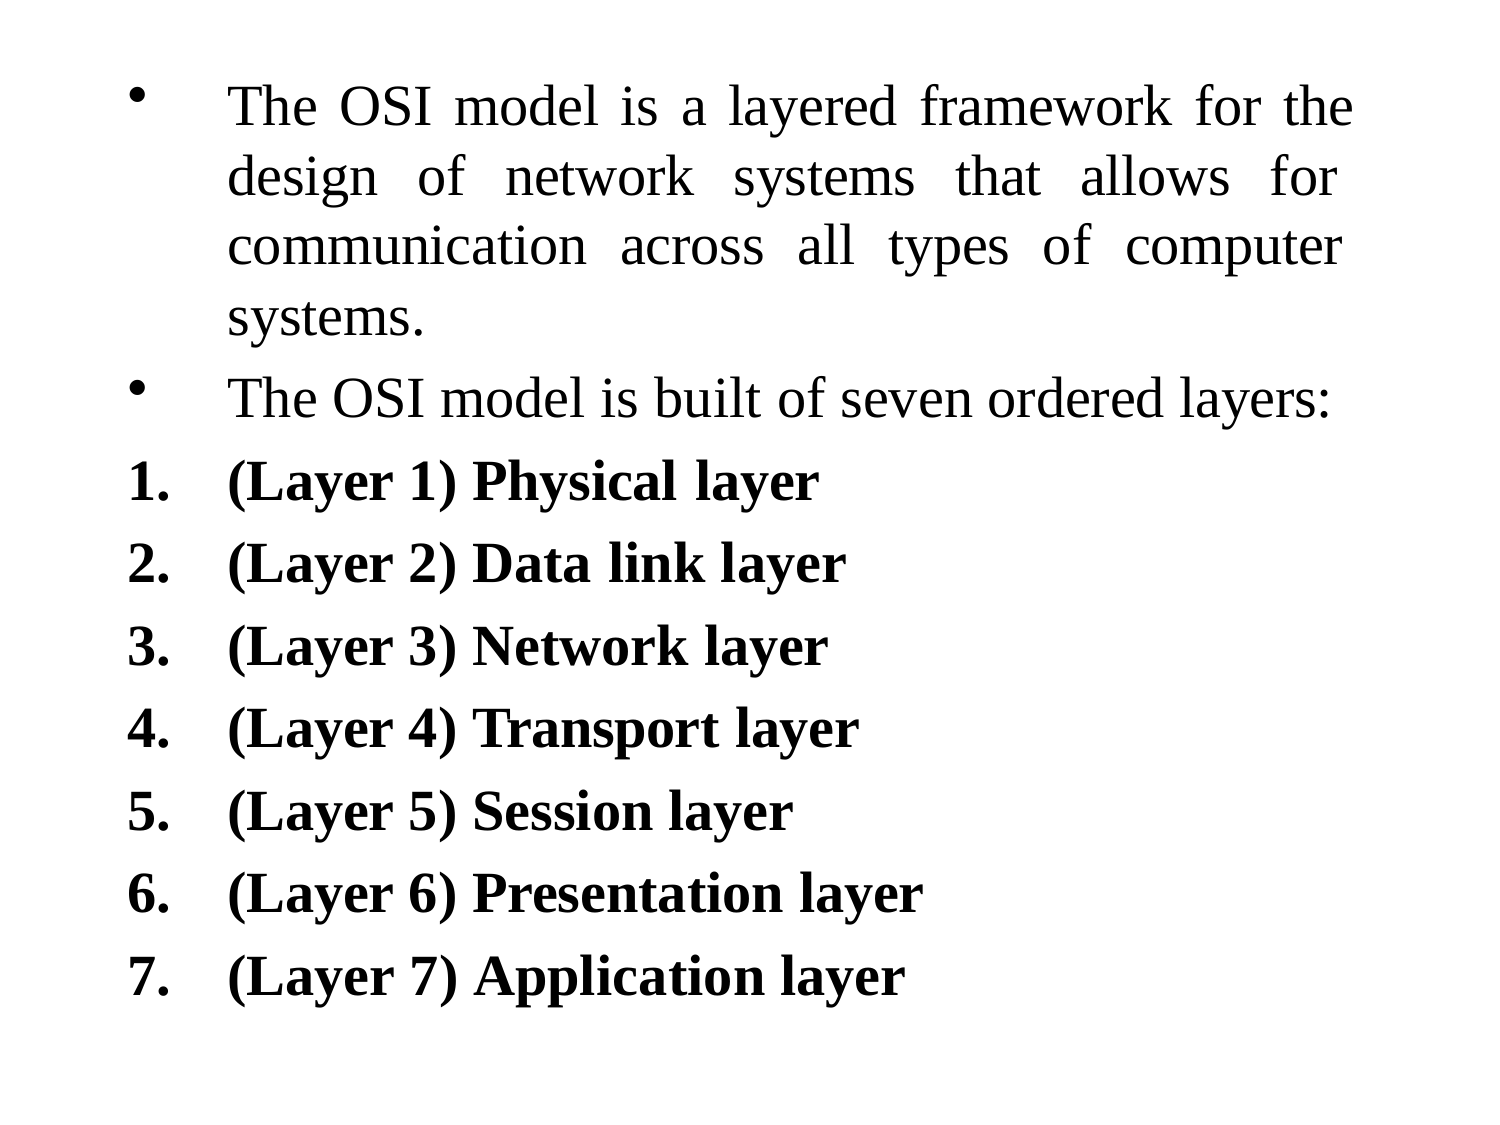

The OSI model is a layered framework for the  design of network systems that allows for  communication across all types of computer  systems.
The OSI model is built of seven ordered layers:
(Layer 1) Physical layer
(Layer 2) Data link layer
(Layer 3) Network layer
(Layer 4) Transport layer
(Layer 5) Session layer
(Layer 6) Presentation layer
(Layer 7) Application layer